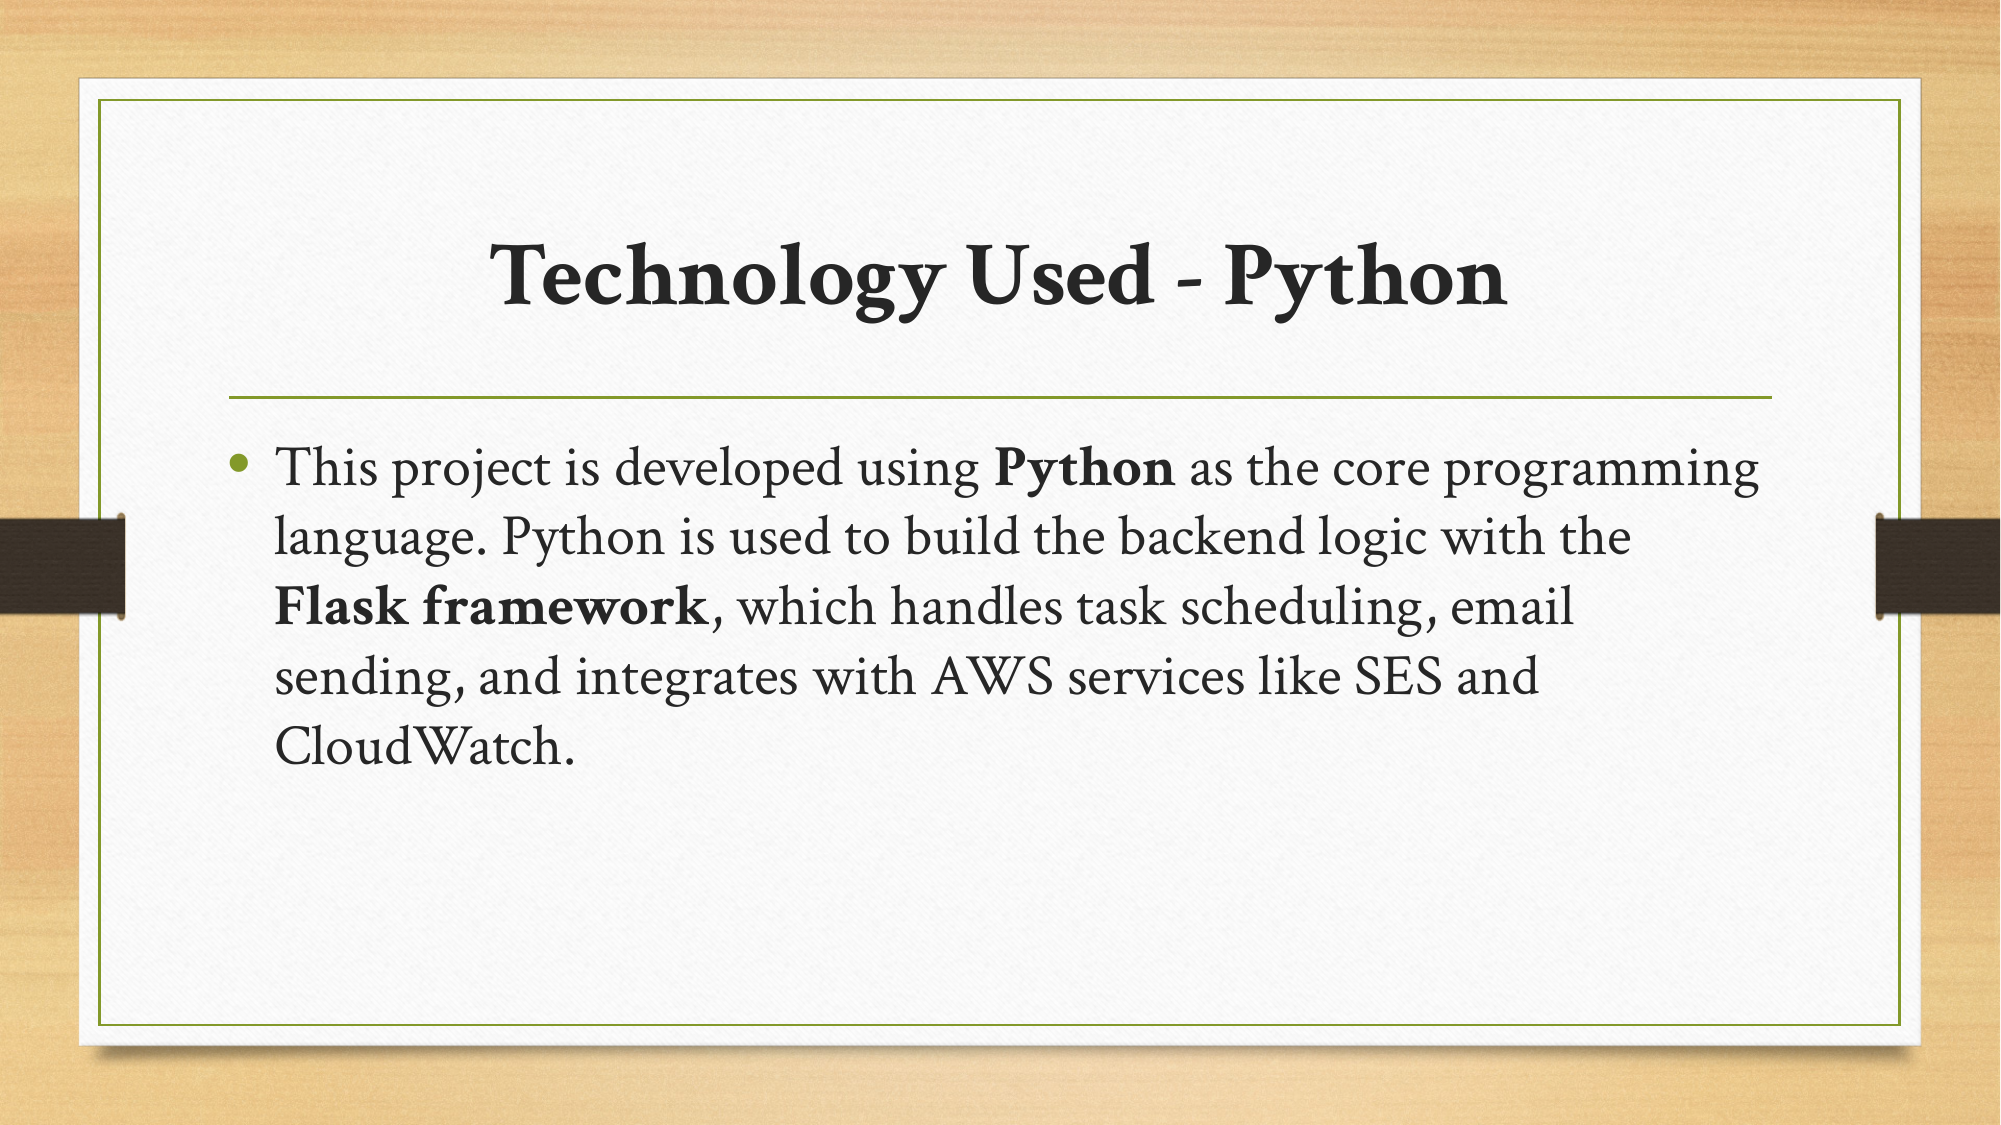

# Technology Used - Python
This project is developed using Python as the core programming language. Python is used to build the backend logic with the Flask framework, which handles task scheduling, email sending, and integrates with AWS services like SES and CloudWatch.